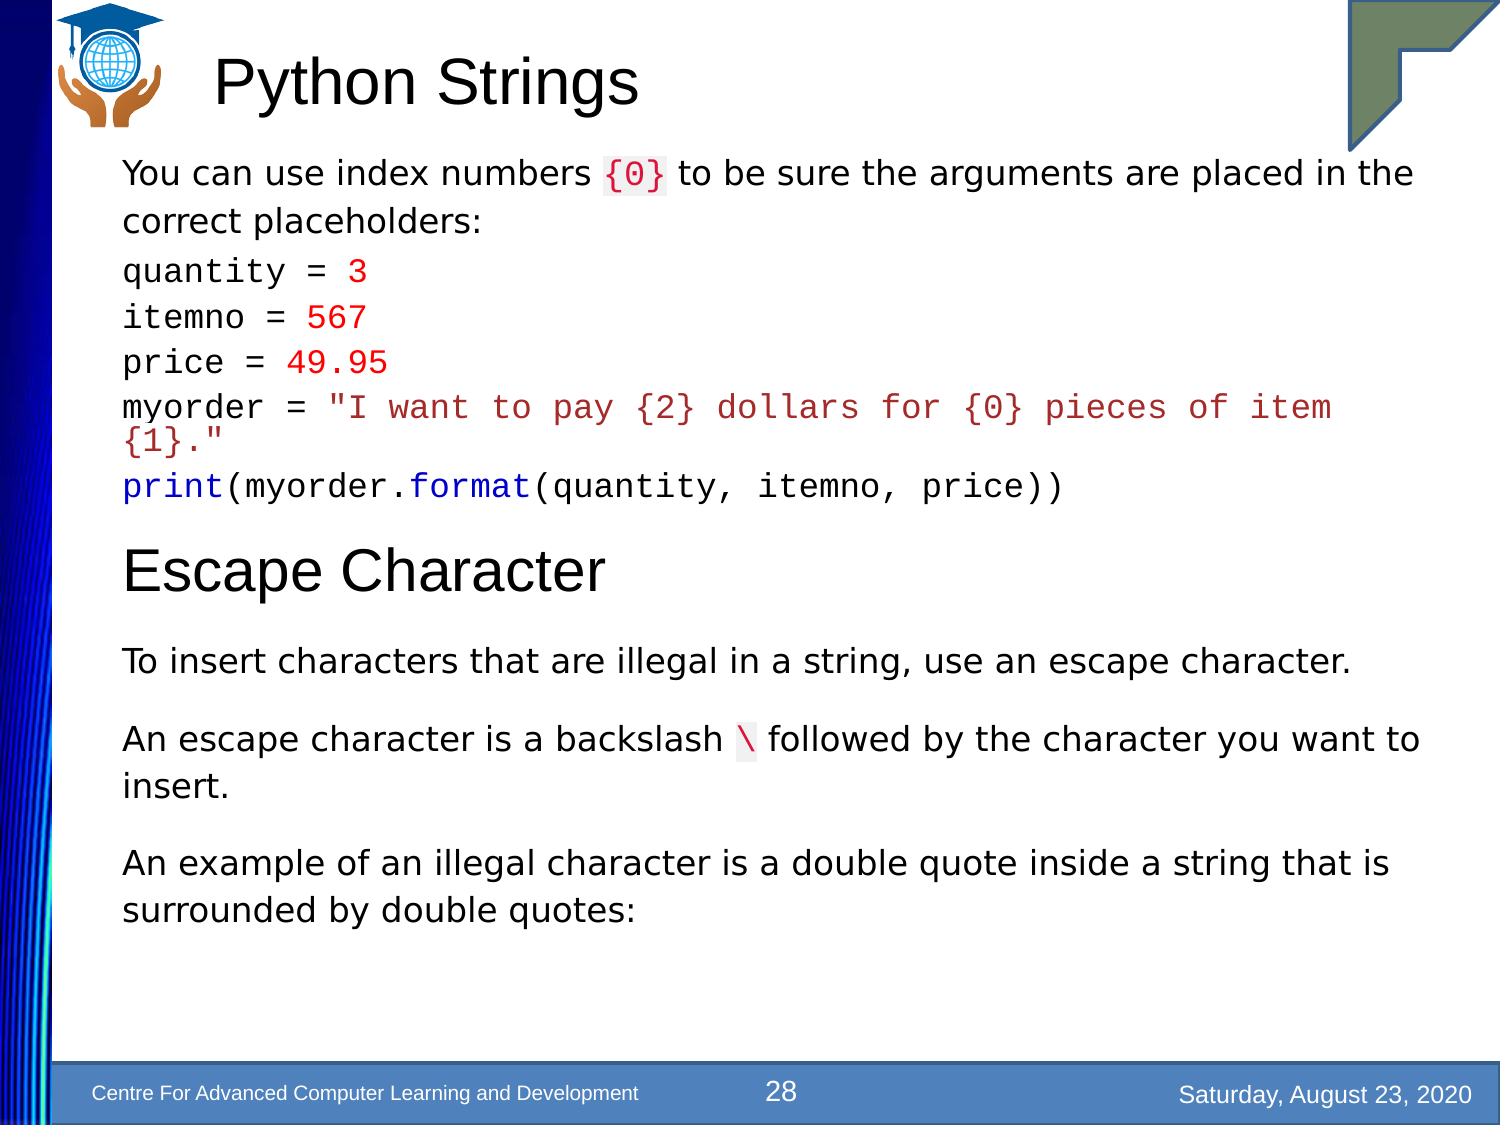

# Python Strings
You can use index numbers {0} to be sure the arguments are placed in the correct placeholders:
quantity = 3
itemno = 567
price = 49.95
myorder = "I want to pay {2} dollars for {0} pieces of item {1}."
print(myorder.format(quantity, itemno, price))
Escape Character
To insert characters that are illegal in a string, use an escape character.
An escape character is a backslash \ followed by the character you want to insert.
An example of an illegal character is a double quote inside a string that is surrounded by double quotes:

28
Saturday, August 23, 2020